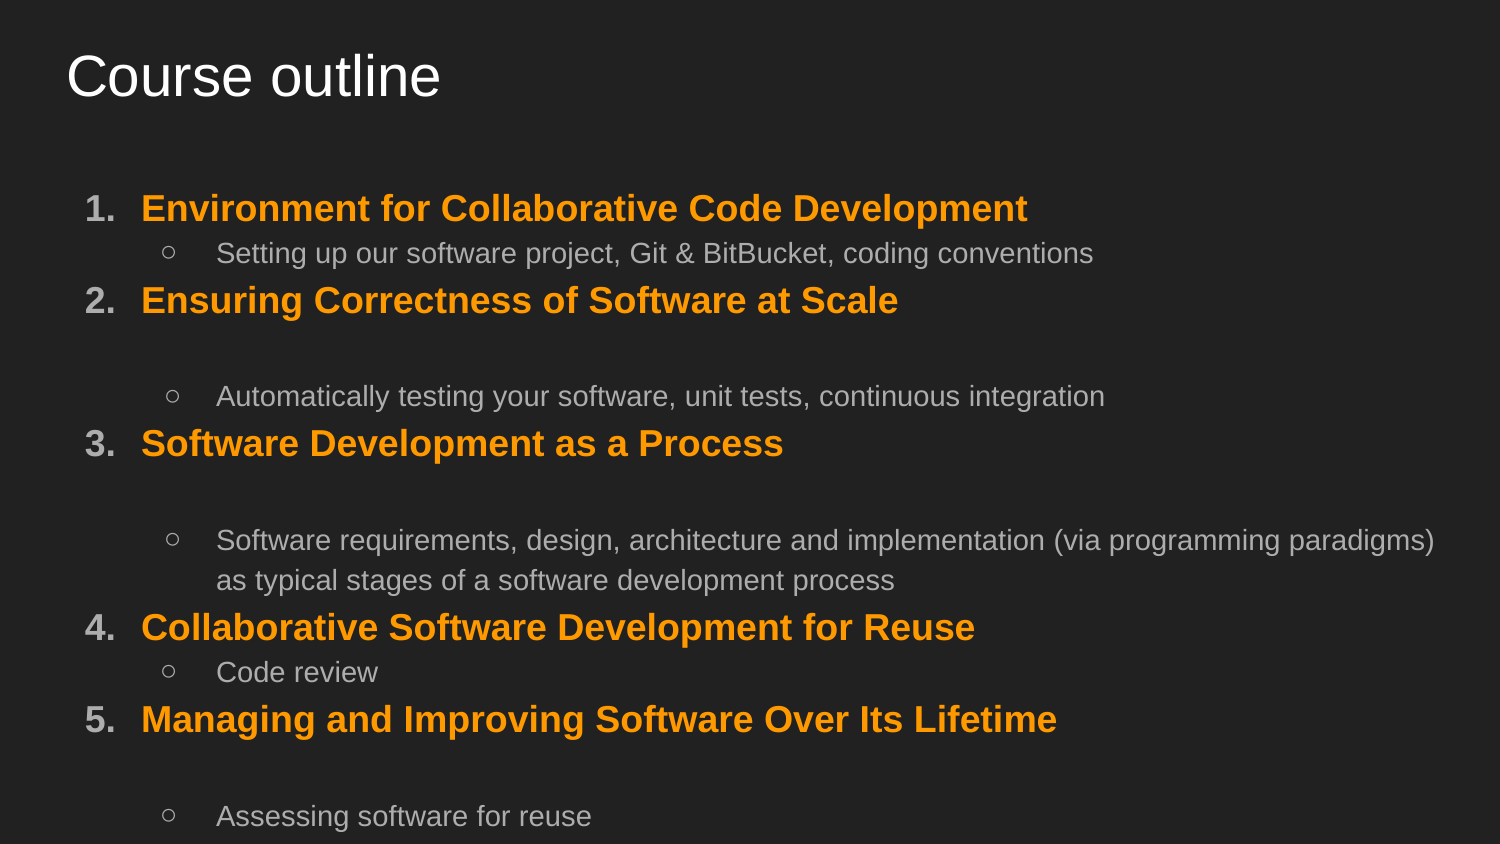

# Course outline

Environment for Collaborative Code Development
Setting up our software project, Git & BitBucket, coding conventions
Ensuring Correctness of Software at Scale
Automatically testing your software, unit tests, continuous integration
Software Development as a Process
Software requirements, design, architecture and implementation (via programming paradigms) as typical stages of a software development process
Collaborative Software Development for Reuse
Code review
Managing and Improving Software Over Its Lifetime
Assessing software for reuse